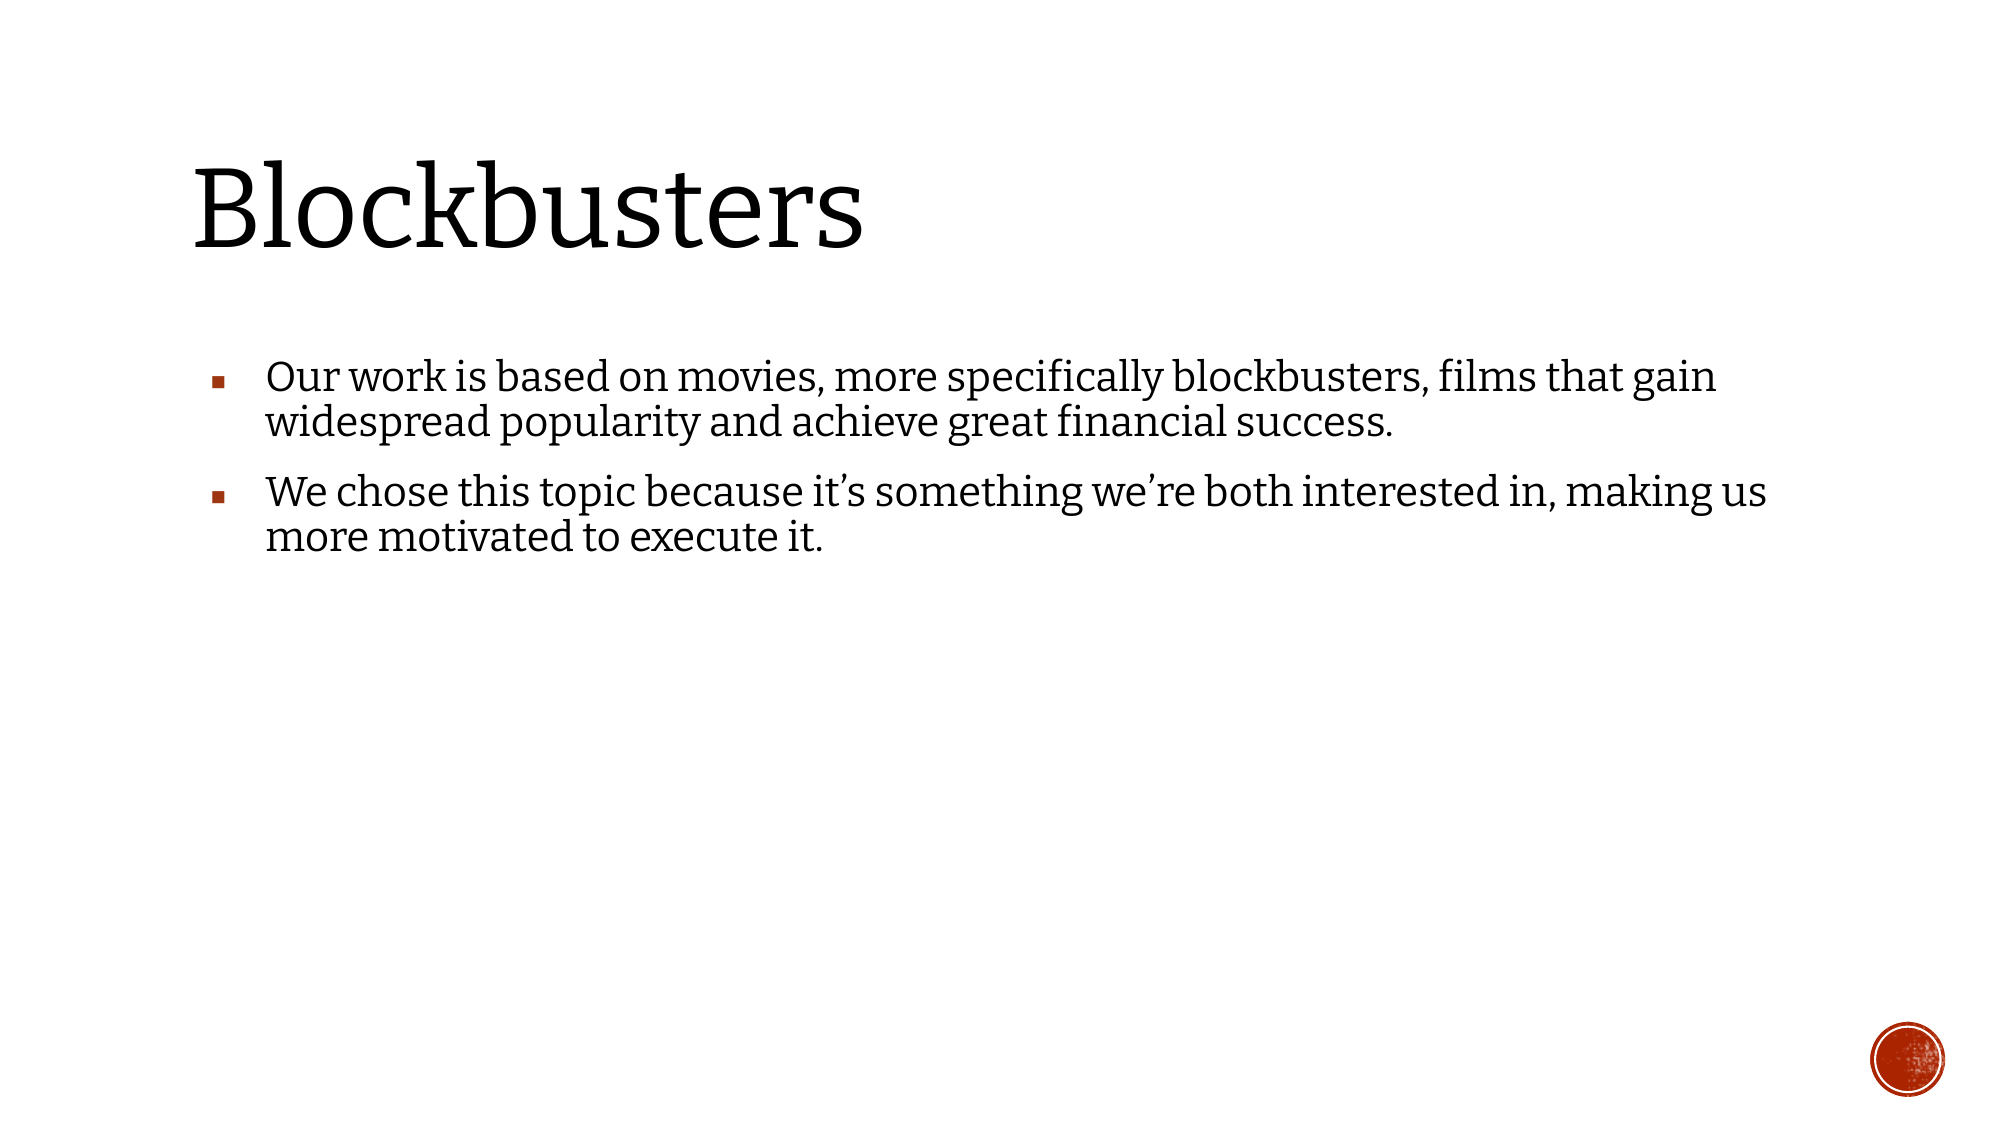

# Blockbusters
Our work is based on movies, more specifically blockbusters, films that gain widespread popularity and achieve great financial success.
We chose this topic because it’s something we’re both interested in, making us more motivated to execute it.